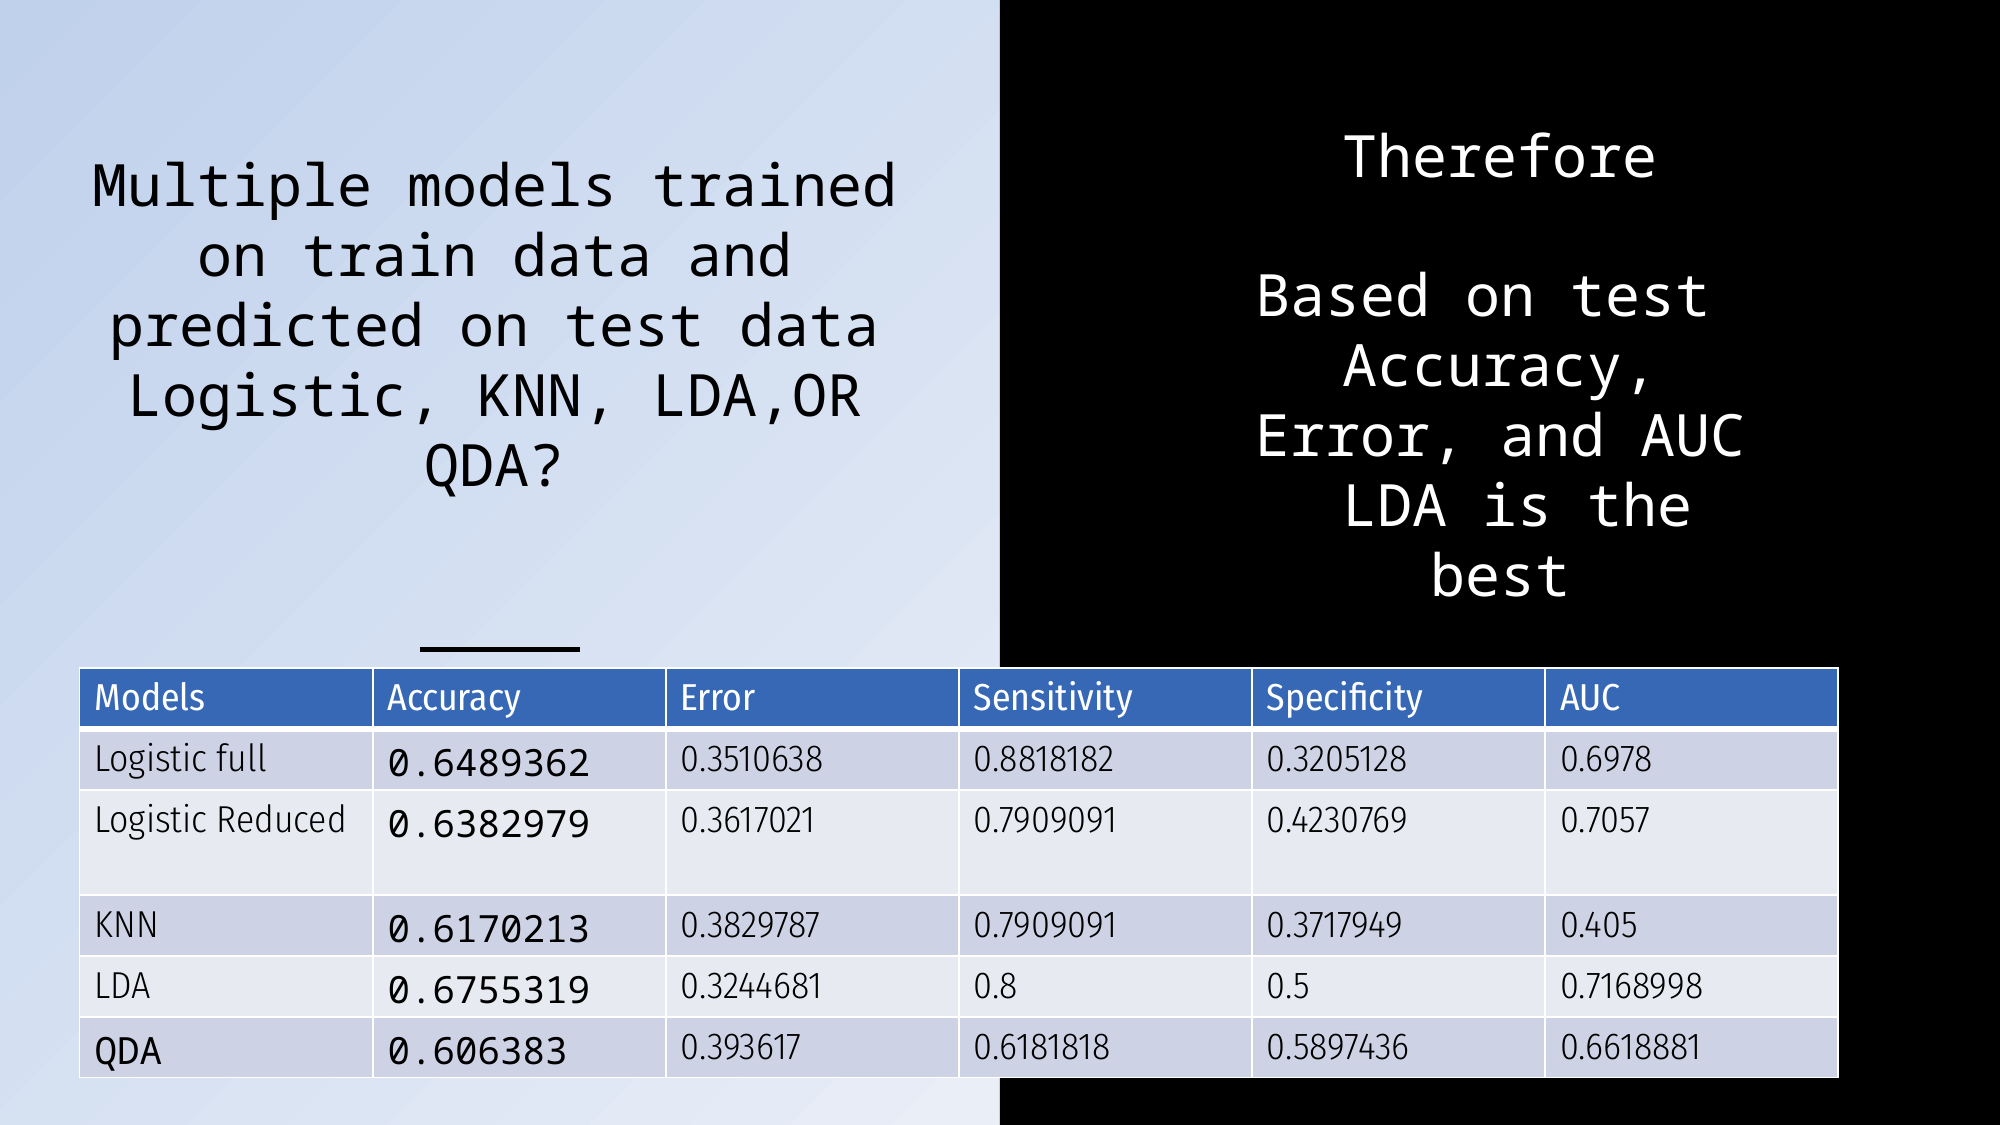

Therefore

Based on test
Accuracy, Error, and AUC
 LDA is the best
Multiple models trained on train data and predicted on test data
Logistic, KNN, LDA,OR QDA?

| Models | Accuracy | Error | Sensitivity | Specificity | AUC |
| --- | --- | --- | --- | --- | --- |
| Logistic full | 0.6489362 | 0.3510638 | 0.8818182 | 0.3205128 | 0.6978 |
| Logistic Reduced | 0.6382979 | 0.3617021 | 0.7909091 | 0.4230769 | 0.7057 |
| KNN | 0.6170213 | 0.3829787 | 0.7909091 | 0.3717949 | 0.405 |
| LDA | 0.6755319 | 0.3244681 | 0.8 | 0.5 | 0.7168998 |
| QDA | 0.606383 | 0.393617 | 0.6181818 | 0.5897436 | 0.6618881 |